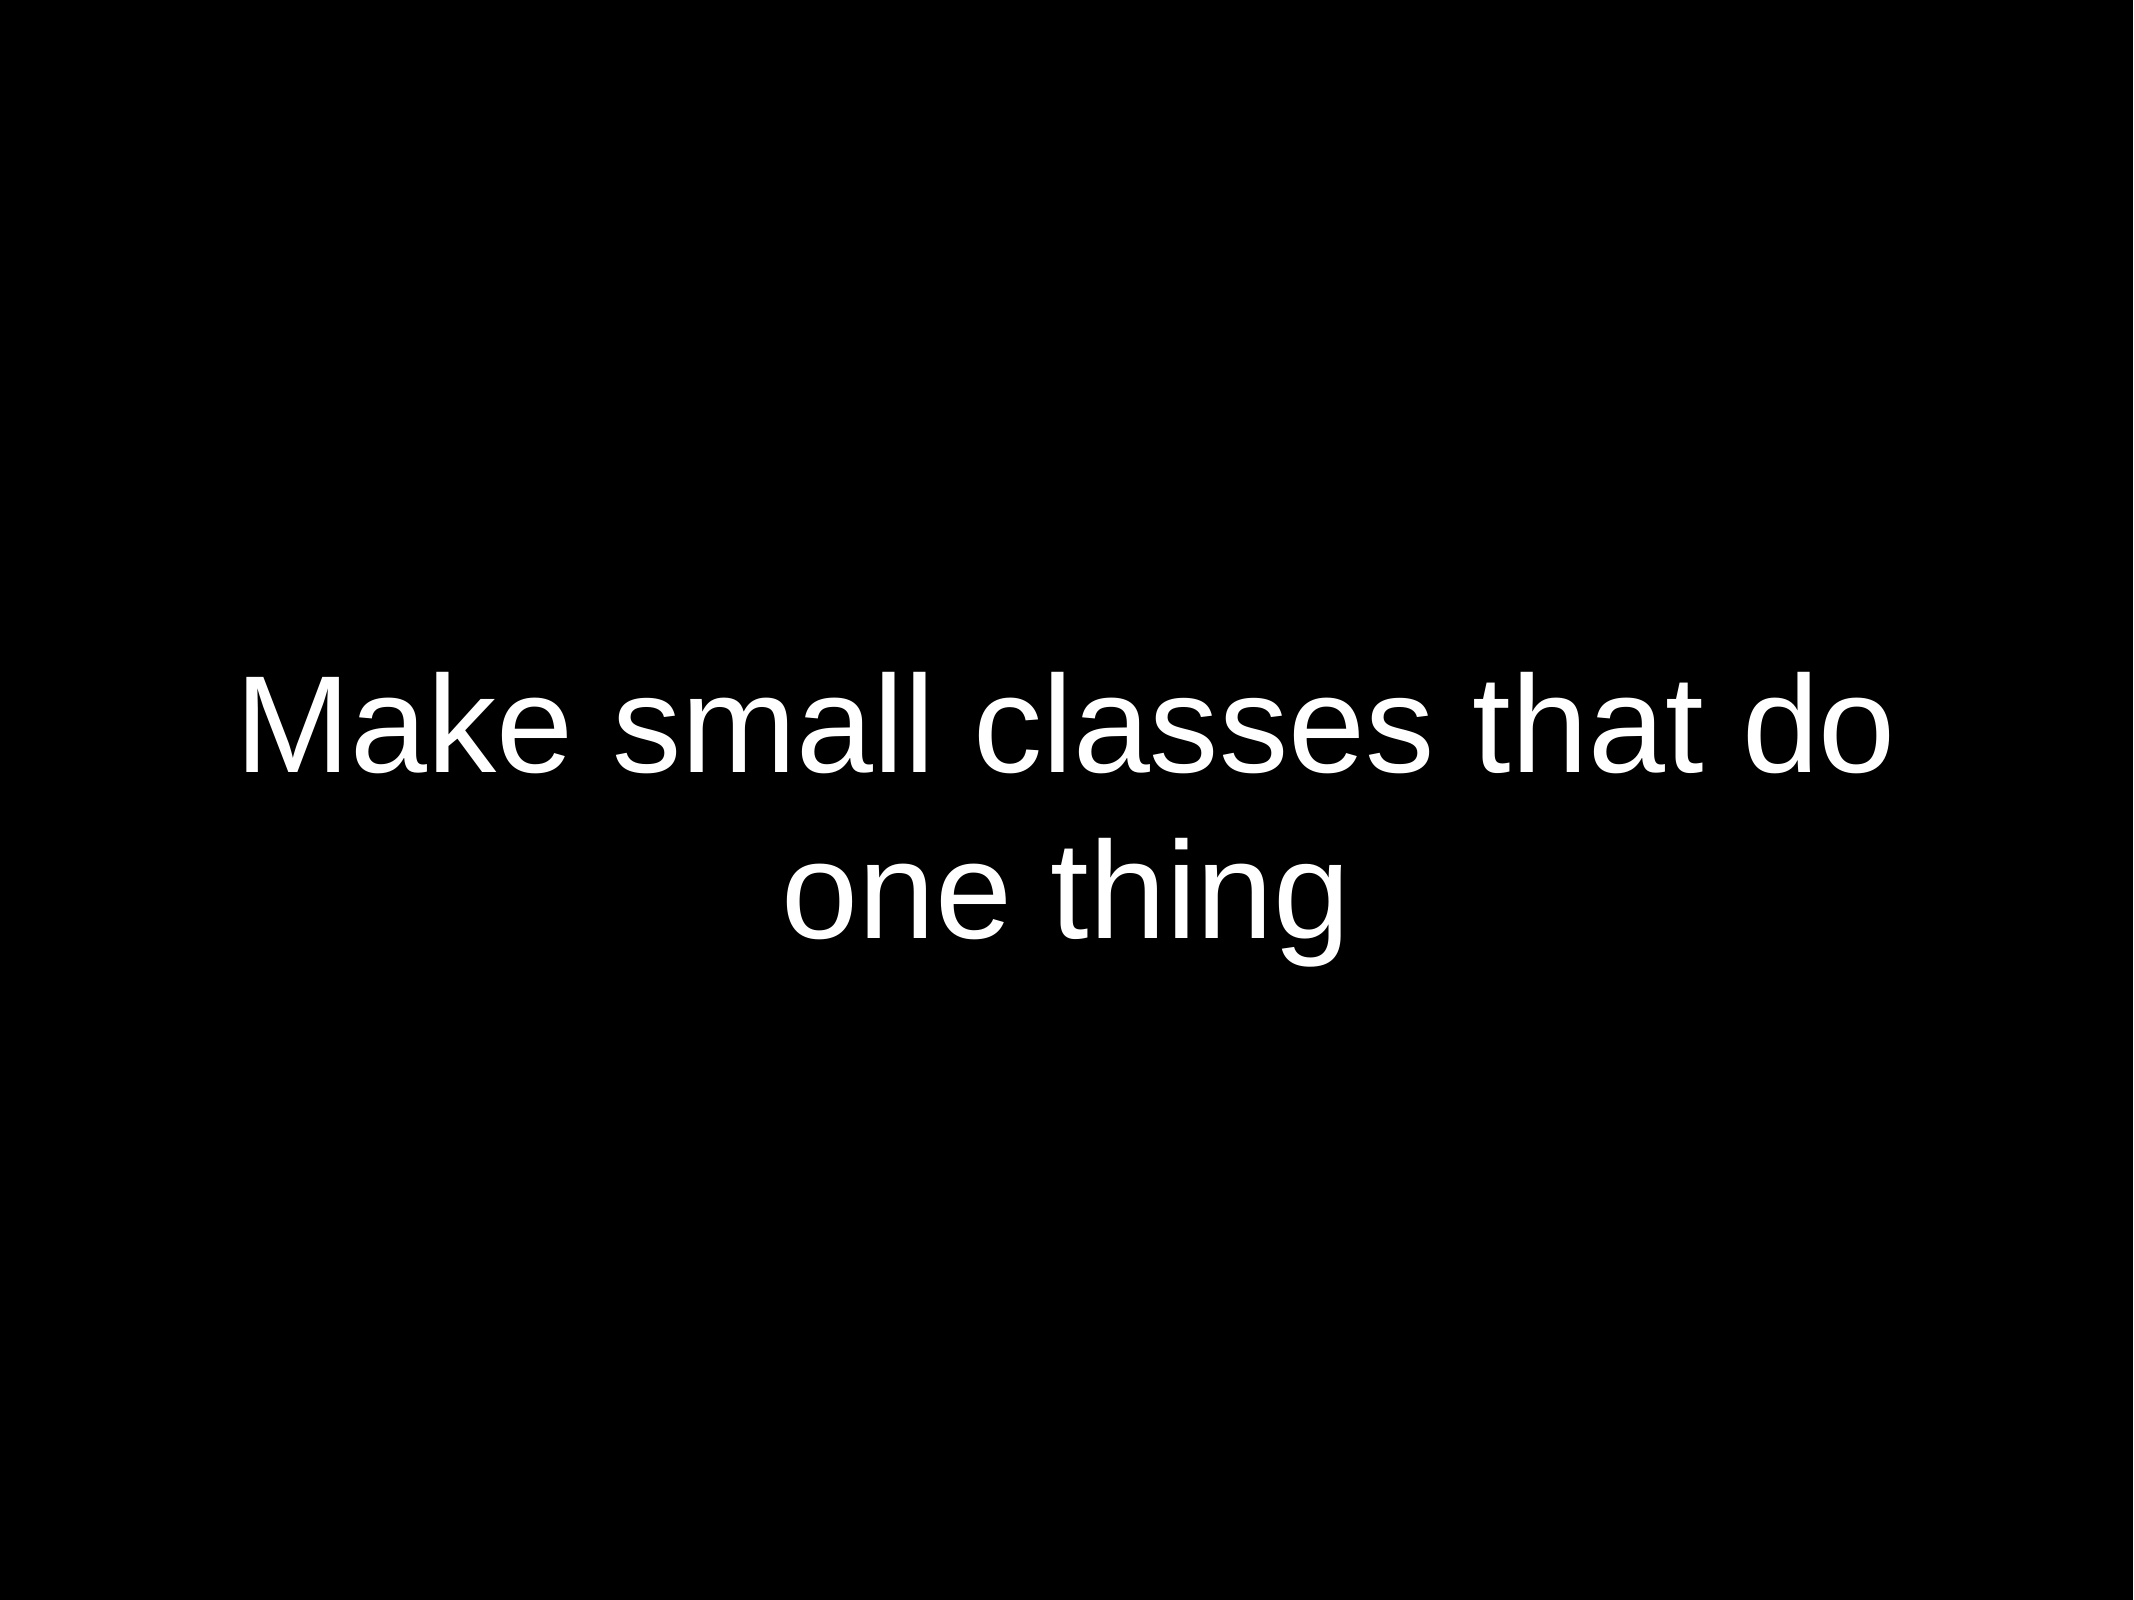

# Make small classes that do one thing